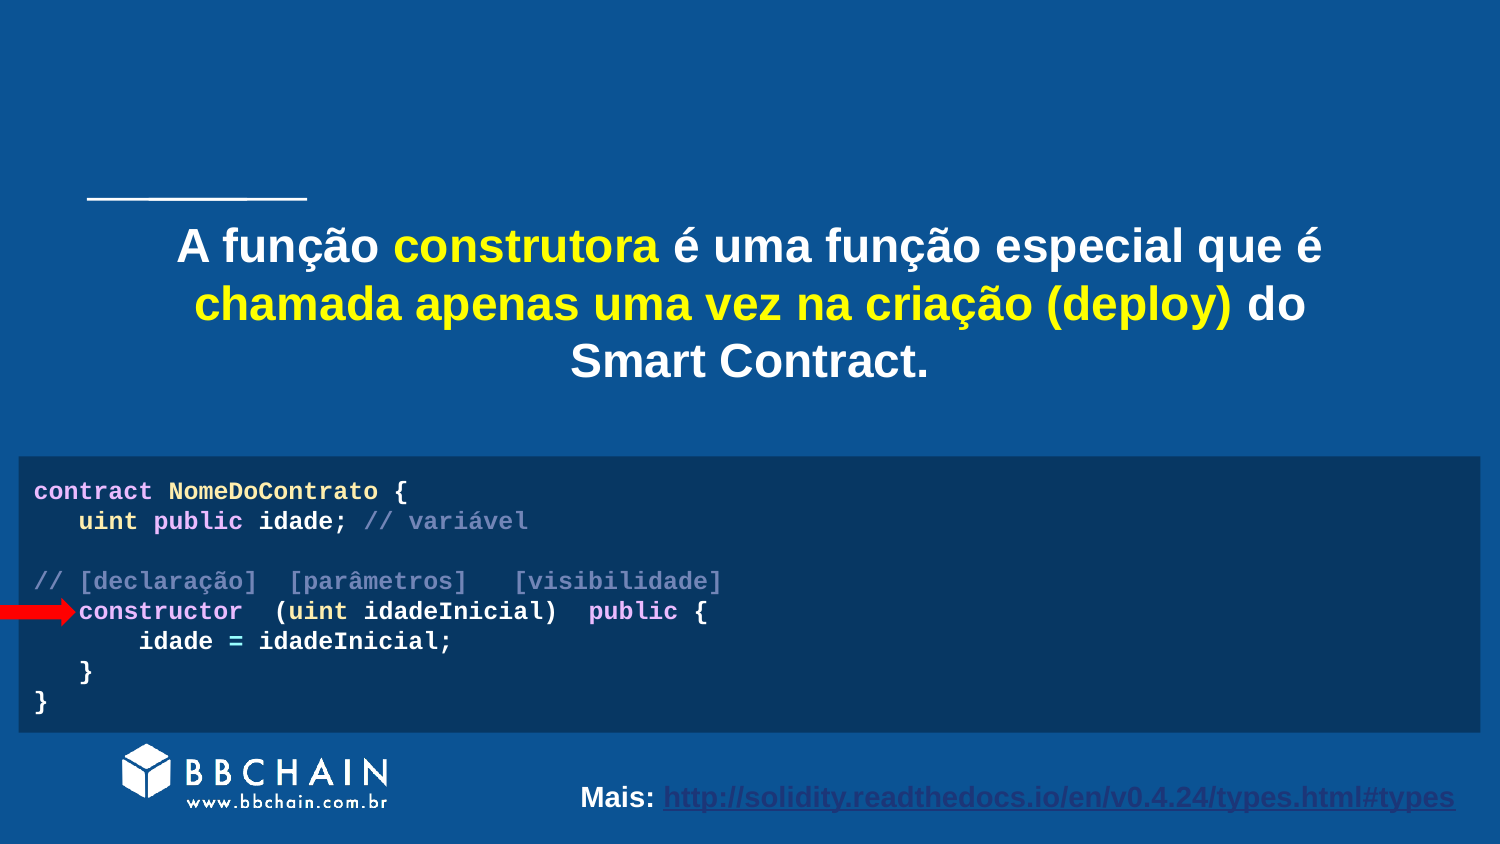

# A função construtora é uma função especial que é chamada apenas uma vez na criação (deploy) do Smart Contract.

contract NomeDoContrato {
   uint public idade; // variável
// [declaração]  [parâmetros]   [visibilidade]
   constructor  (uint idadeInicial)  public {
       idade = idadeInicial;
   }
}

Mais: http://solidity.readthedocs.io/en/v0.4.24/types.html#types